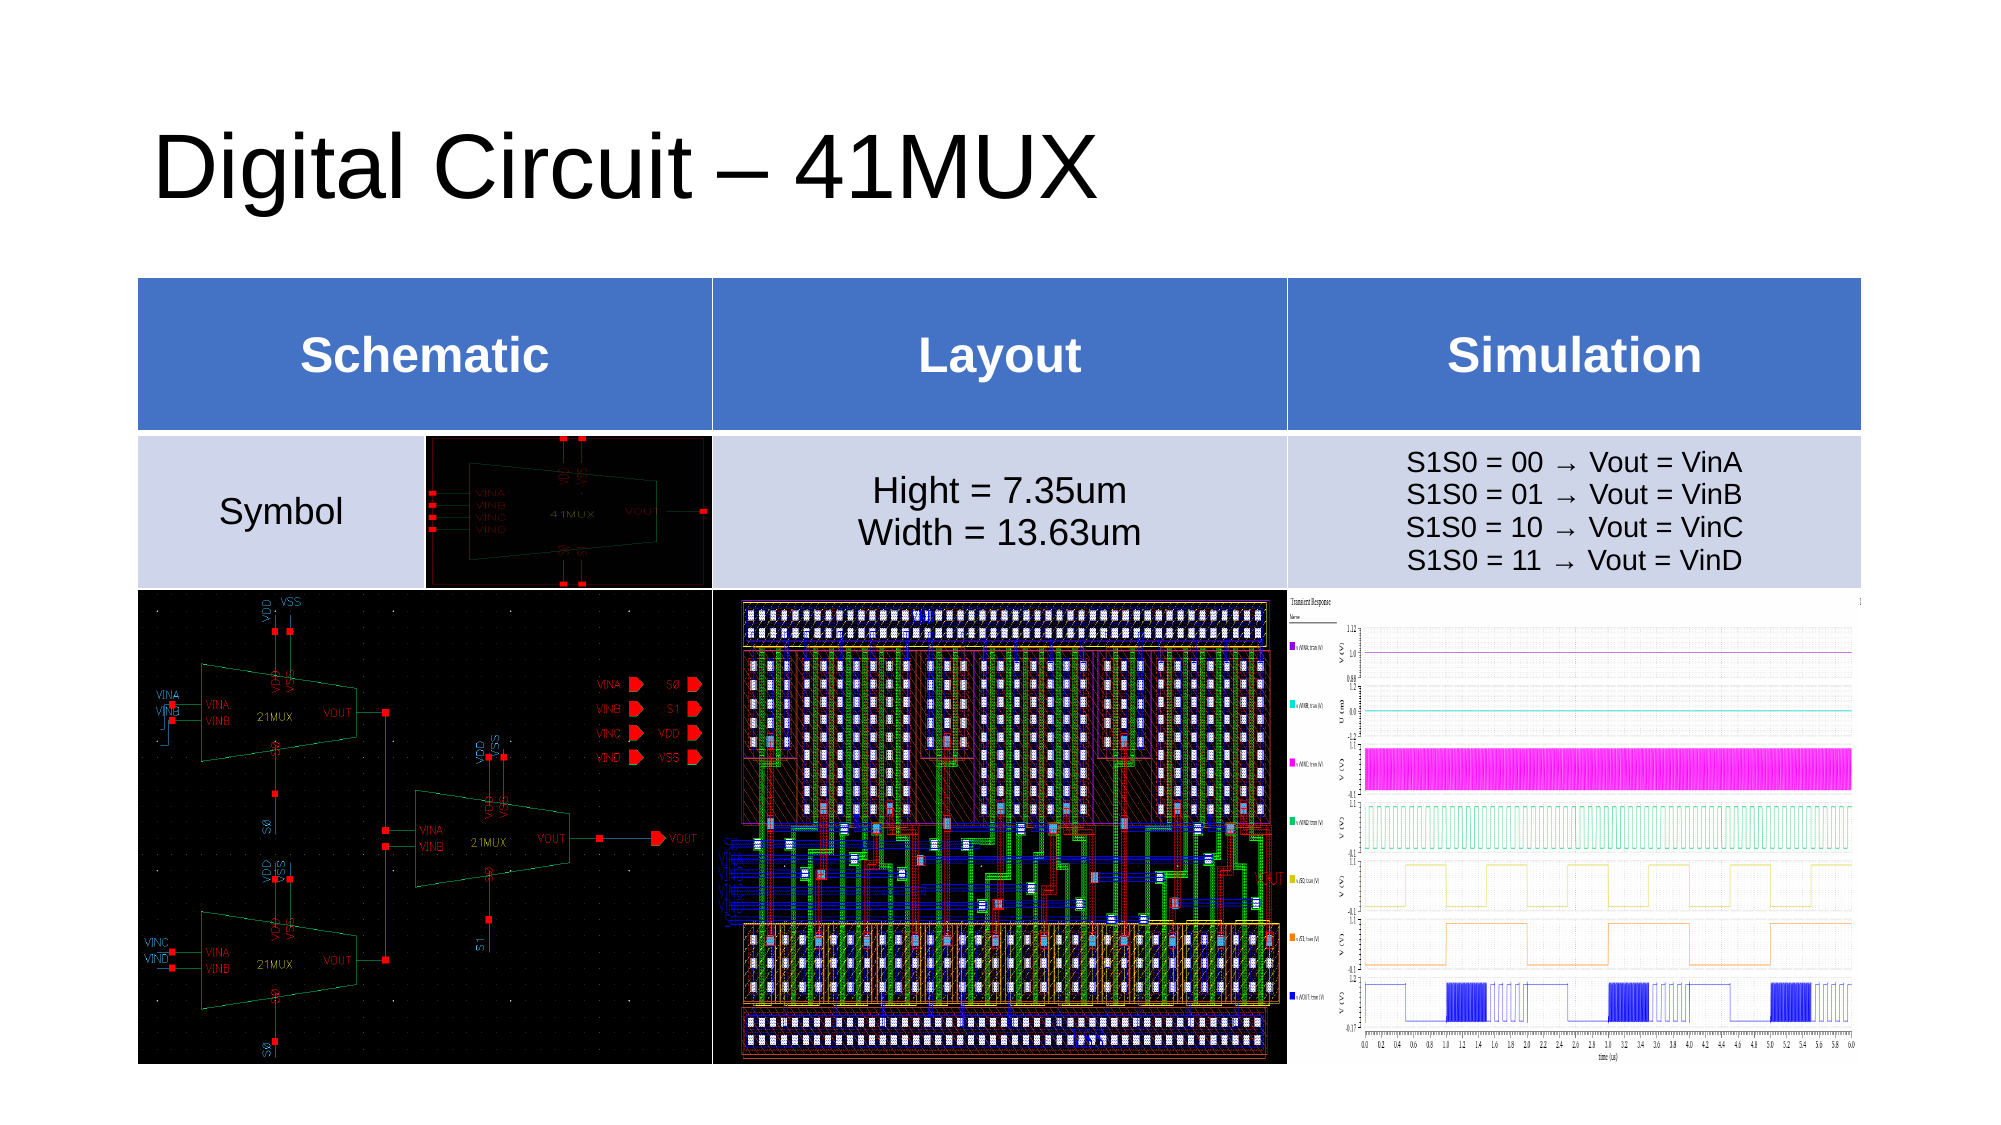

# Digital Circuit – 41MUX
| Schematic |  | Layout | Simulation |
| --- | --- | --- | --- |
| Symbol |  | Hight = 7.35um Width = 13.63um | S1S0 = 00 → Vout = VinA S1S0 = 01 → Vout = VinB S1S0 = 10 → Vout = VinC S1S0 = 11 → Vout = VinD |
|  |  |  |  |